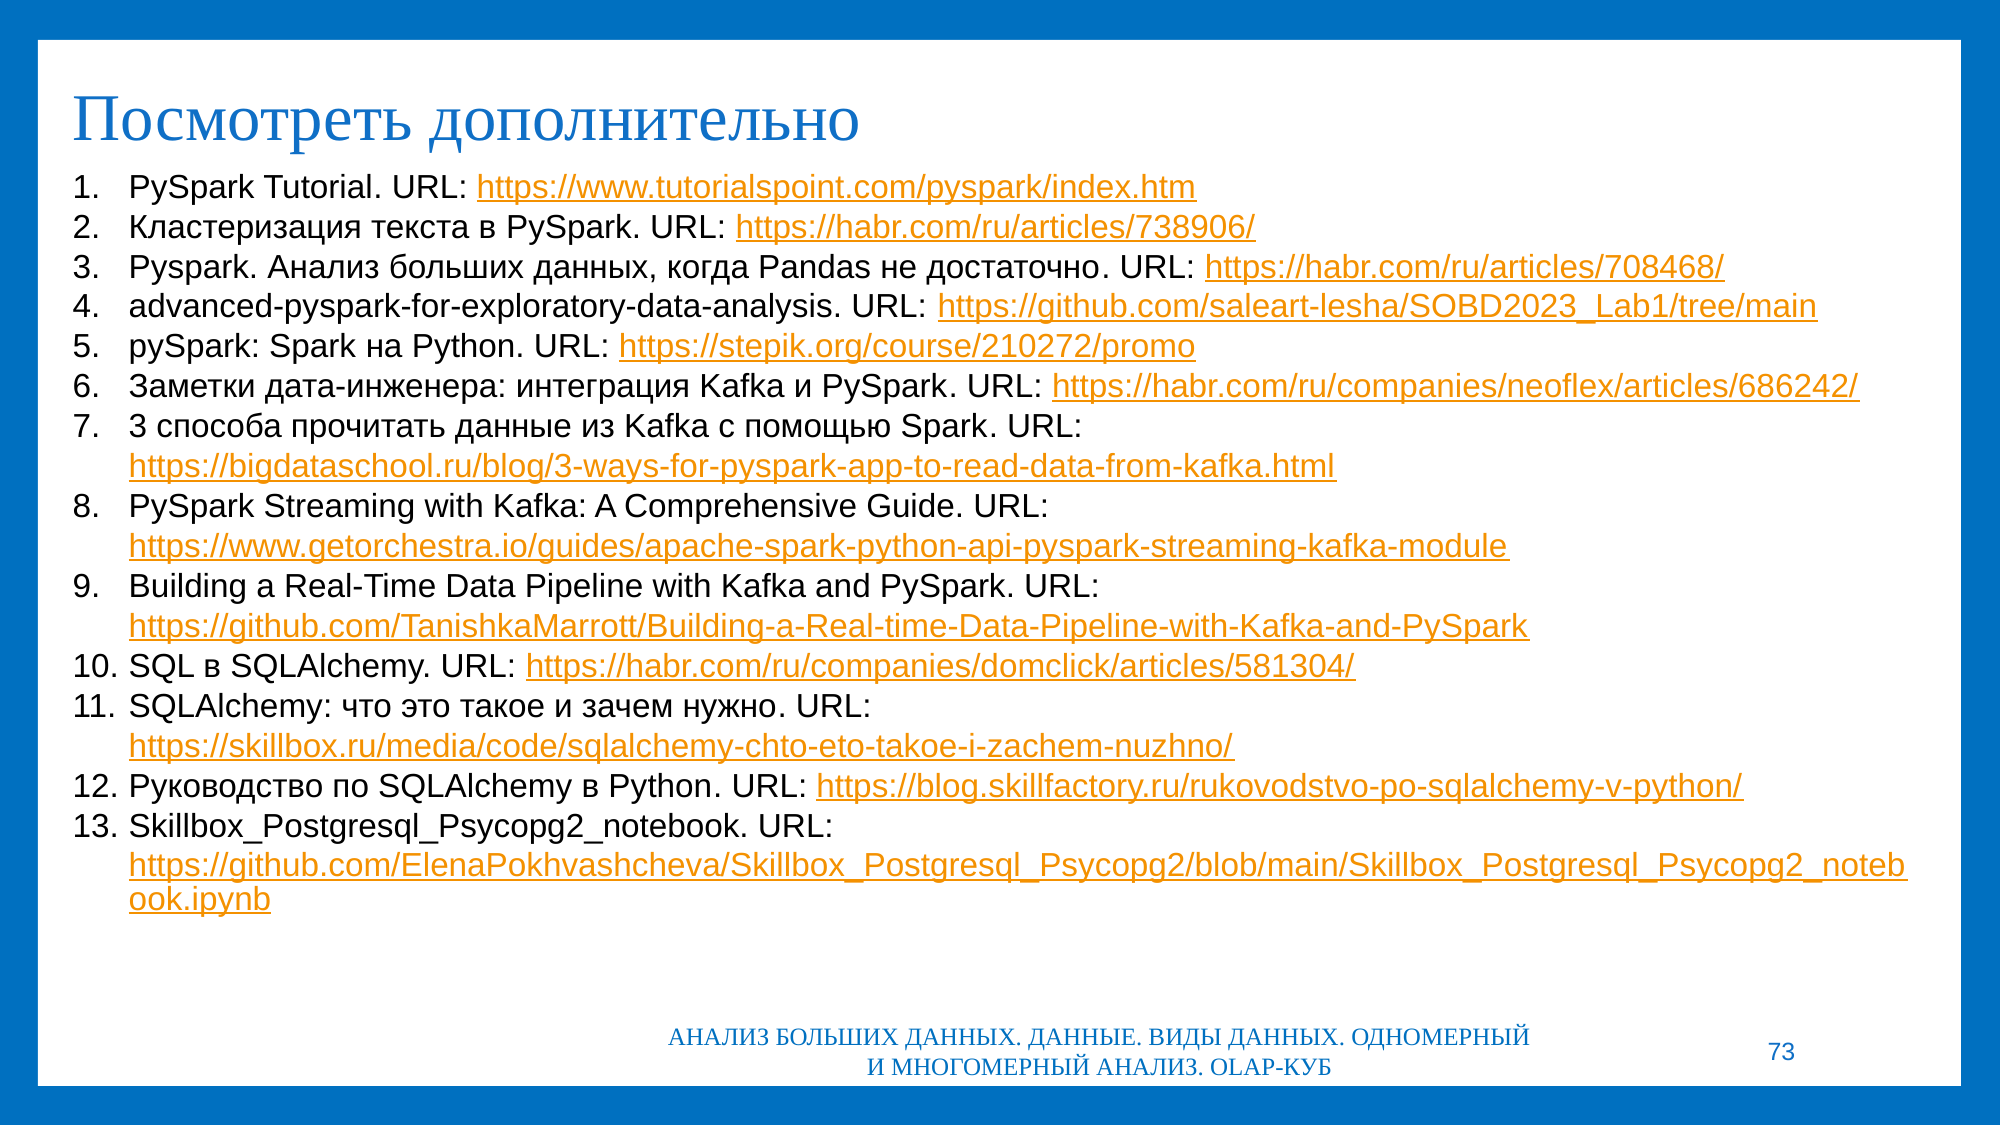

# Посмотреть дополнительно
PySpark Tutorial. URL: https://www.tutorialspoint.com/pyspark/index.htm
Кластеризация текста в PySpark. URL: https://habr.com/ru/articles/738906/
Pyspark. Анализ больших данных, когда Pandas не достаточно. URL: https://habr.com/ru/articles/708468/
advanced-pyspark-for-exploratory-data-analysis. URL: https://github.com/saleart-lesha/SOBD2023_Lab1/tree/main
pySpark: Spark на Python. URL: https://stepik.org/course/210272/promo
Заметки дата-инженера: интеграция Kafka и PySpark. URL: https://habr.com/ru/companies/neoflex/articles/686242/
3 способа прочитать данные из Kafka с помощью Spark. URL: https://bigdataschool.ru/blog/3-ways-for-pyspark-app-to-read-data-from-kafka.html
PySpark Streaming with Kafka: A Comprehensive Guide. URL: https://www.getorchestra.io/guides/apache-spark-python-api-pyspark-streaming-kafka-module
Building a Real-Time Data Pipeline with Kafka and PySpark. URL: https://github.com/TanishkaMarrott/Building-a-Real-time-Data-Pipeline-with-Kafka-and-PySpark
SQL в SQLAlchemy. URL: https://habr.com/ru/companies/domclick/articles/581304/
SQLAlchemy: что это такое и зачем нужно. URL: https://skillbox.ru/media/code/sqlalchemy-chto-eto-takoe-i-zachem-nuzhno/
Руководство по SQLAlchemy в Python. URL: https://blog.skillfactory.ru/rukovodstvo-po-sqlalchemy-v-python/
Skillbox_Postgresql_Psycopg2_notebook. URL: https://github.com/ElenaPokhvashcheva/Skillbox_Postgresql_Psycopg2/blob/main/Skillbox_Postgresql_Psycopg2_notebook.ipynb
АНАЛИЗ БОЛЬШИХ ДАННЫХ. ДАННЫЕ. ВИДЫ ДАННЫХ. ОДНОМЕРНЫЙ И МНОГОМЕРНЫЙ АНАЛИЗ. OLAP-КУБ
73